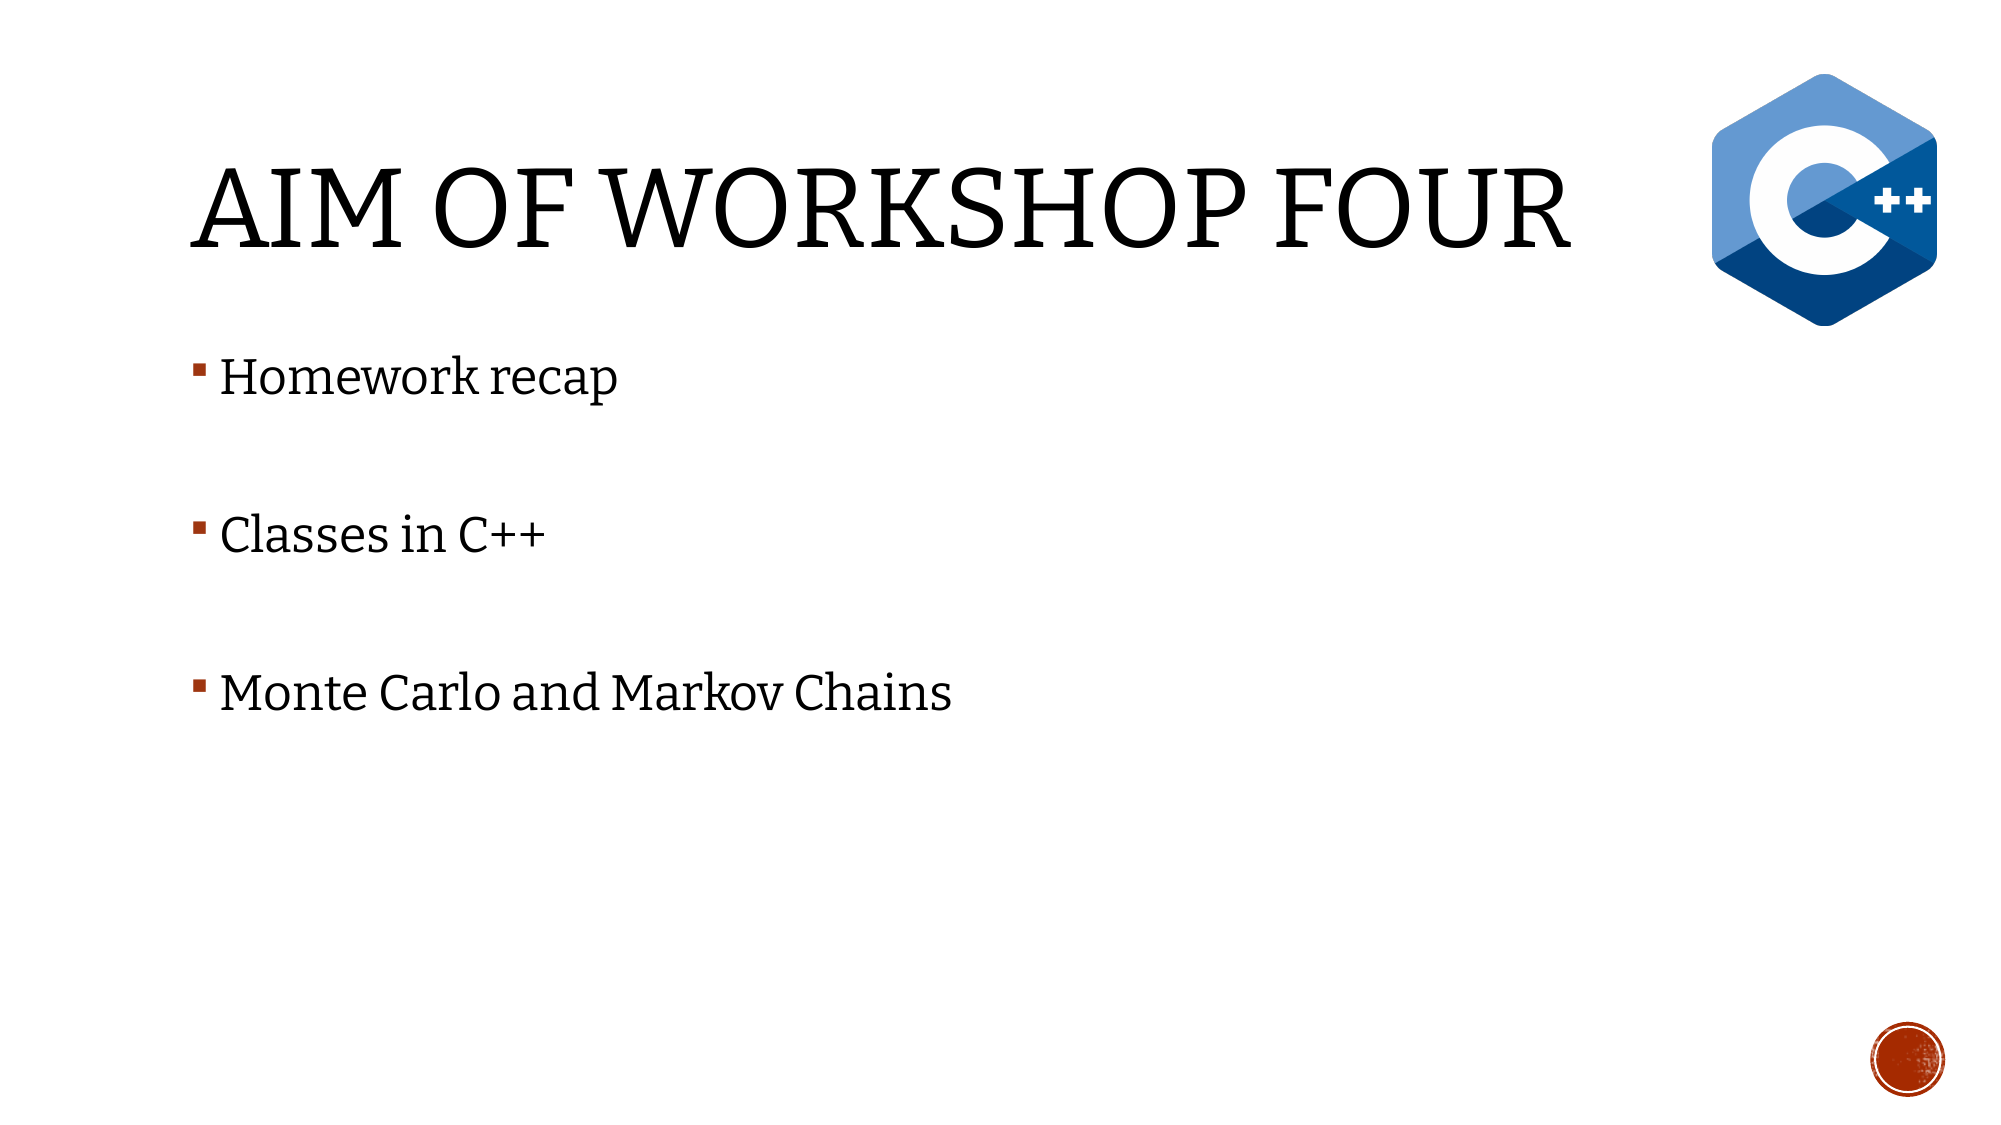

# AIM of workshop Four
Homework recap

Classes in C++

Monte Carlo and Markov Chains